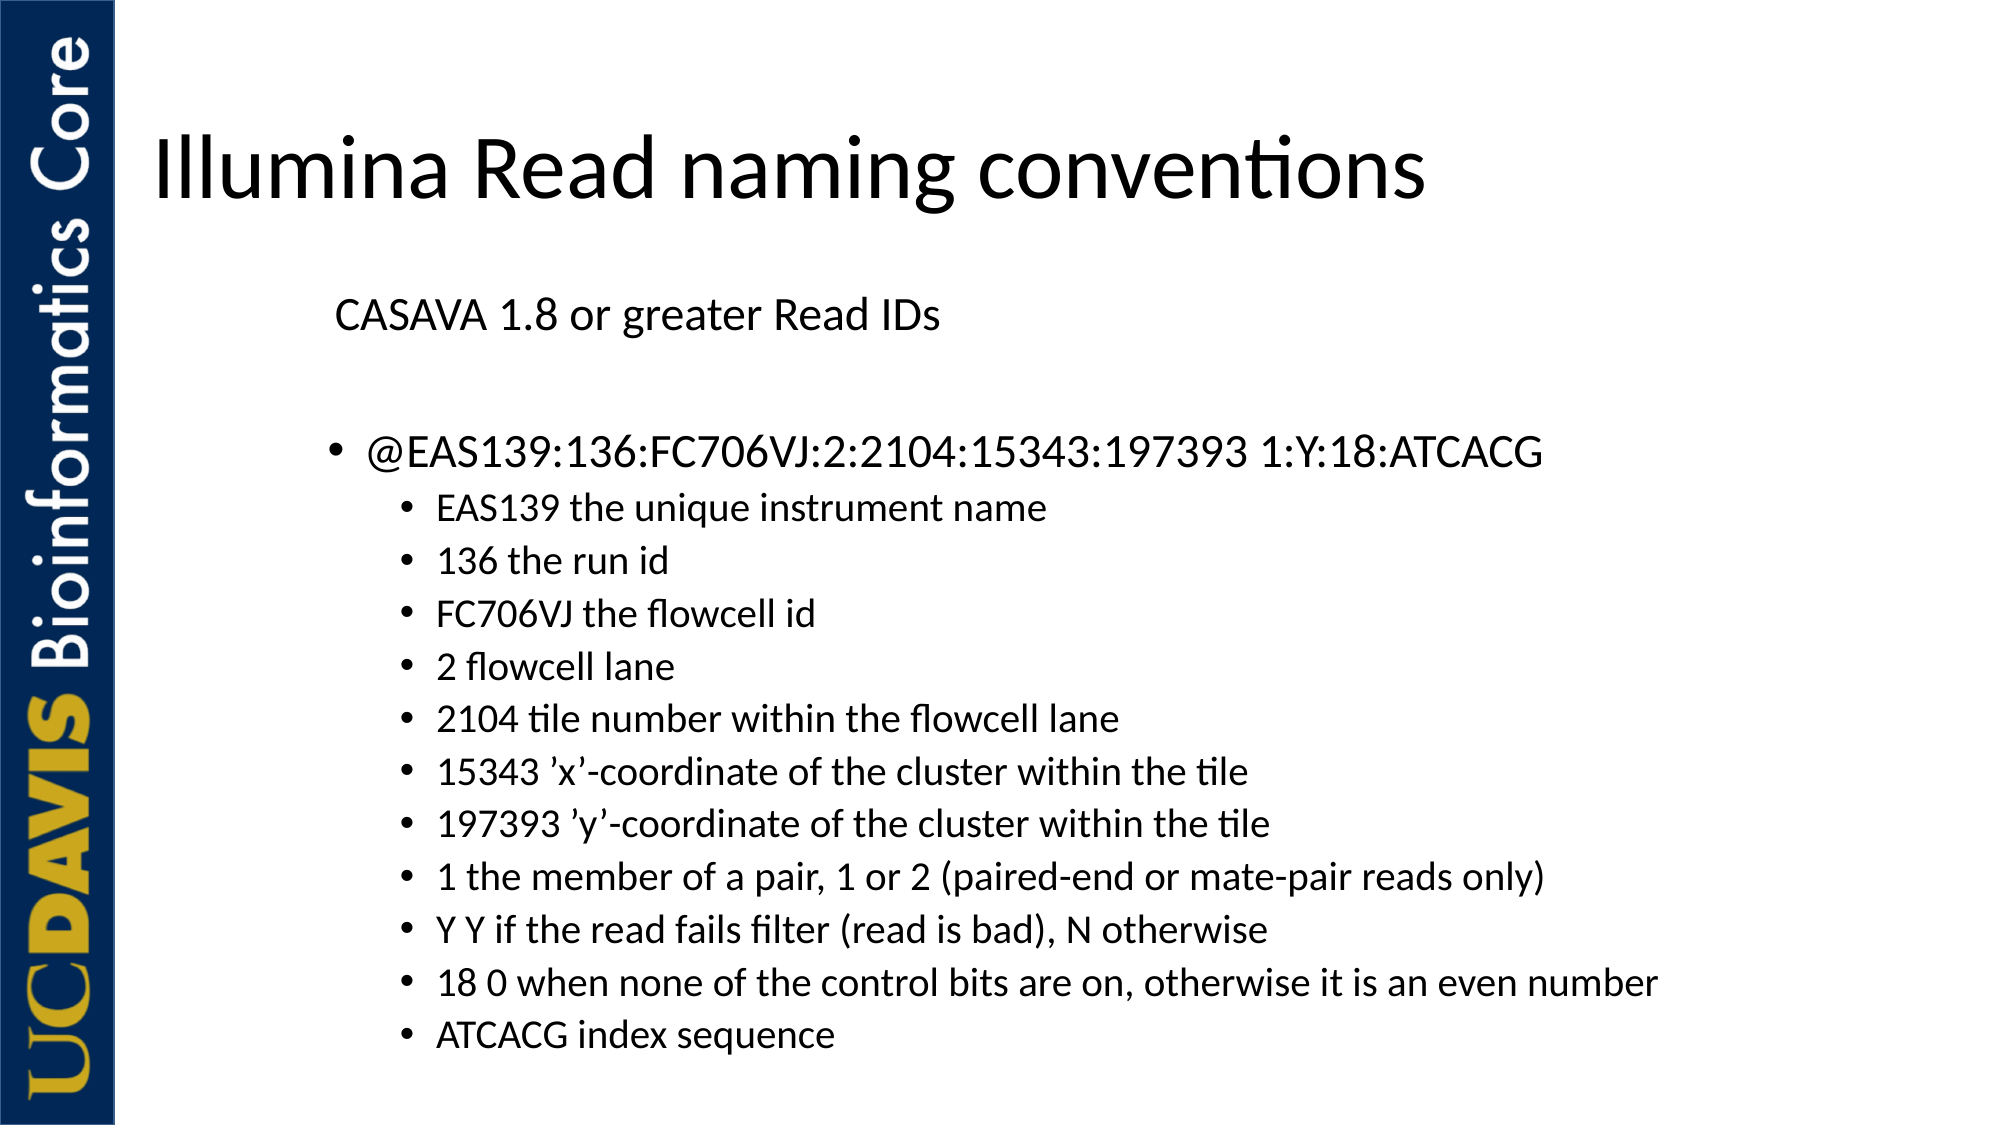

# Illumina Read naming conventions
CASAVA 1.8 or greater Read IDs

@EAS139:136:FC706VJ:2:2104:15343:197393 1:Y:18:ATCACG
EAS139 the unique instrument name
136 the run id
FC706VJ the flowcell id
2 flowcell lane
2104 tile number within the flowcell lane
15343 ’x’-coordinate of the cluster within the tile
197393 ’y’-coordinate of the cluster within the tile
1 the member of a pair, 1 or 2 (paired-end or mate-pair reads only)
Y Y if the read fails filter (read is bad), N otherwise
18 0 when none of the control bits are on, otherwise it is an even number
ATCACG index sequence